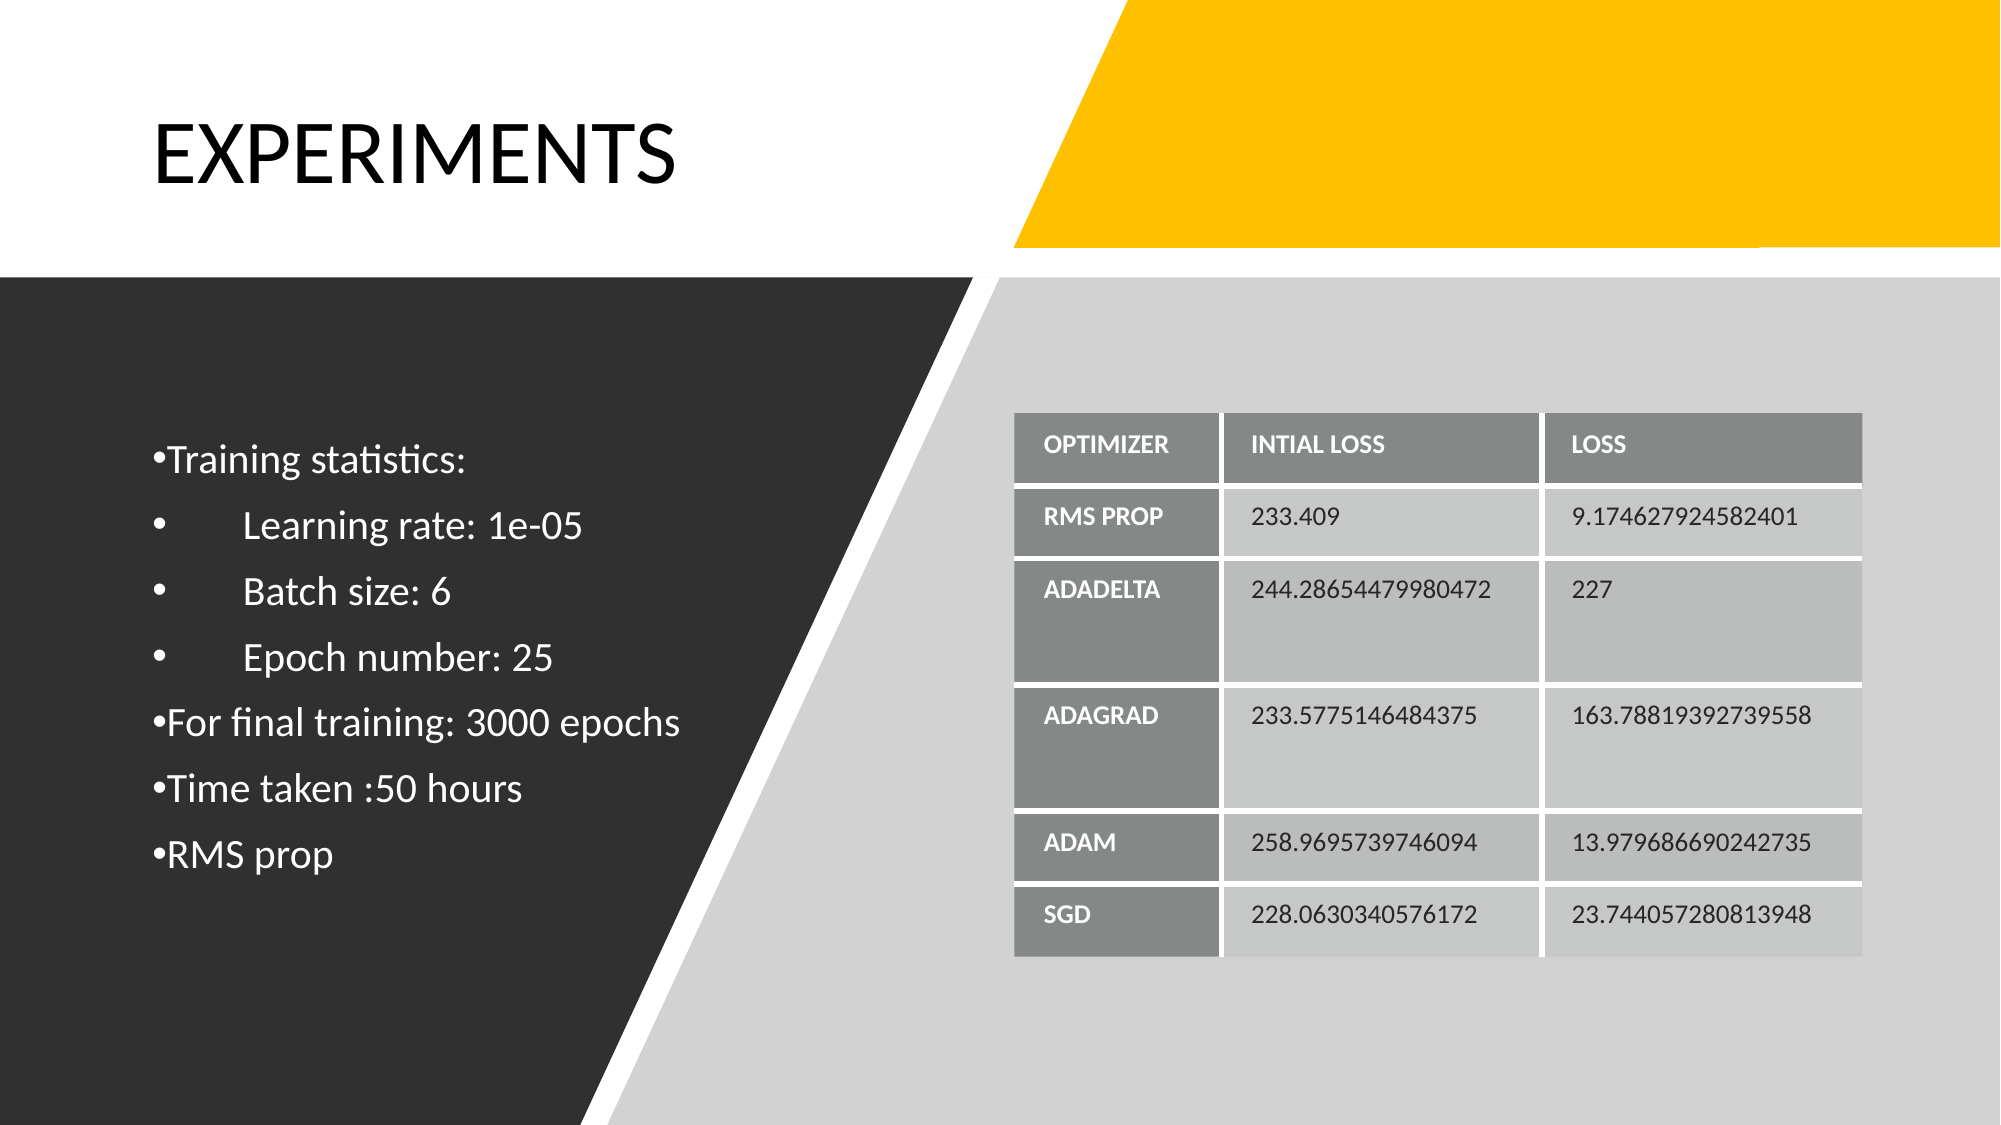

# EXPERIMENTS

Training statistics:
        Learning rate: 1e-05
        Batch size: 6
        Epoch number: 25
For final training: 3000 epochs
Time taken :50 hours
RMS prop

| OPTIMIZER | INTIAL LOSS | LOSS |
| --- | --- | --- |
| RMS PROP | 233.409 | 9.174627924582401 |
| ADADELTA | 244.28654479980472 | 227 |
| ADAGRAD | 233.5775146484375 | 163.78819392739558 |
| ADAM | 258.9695739746094 | 13.979686690242735 |
| SGD | 228.0630340576172 | 23.744057280813948 |